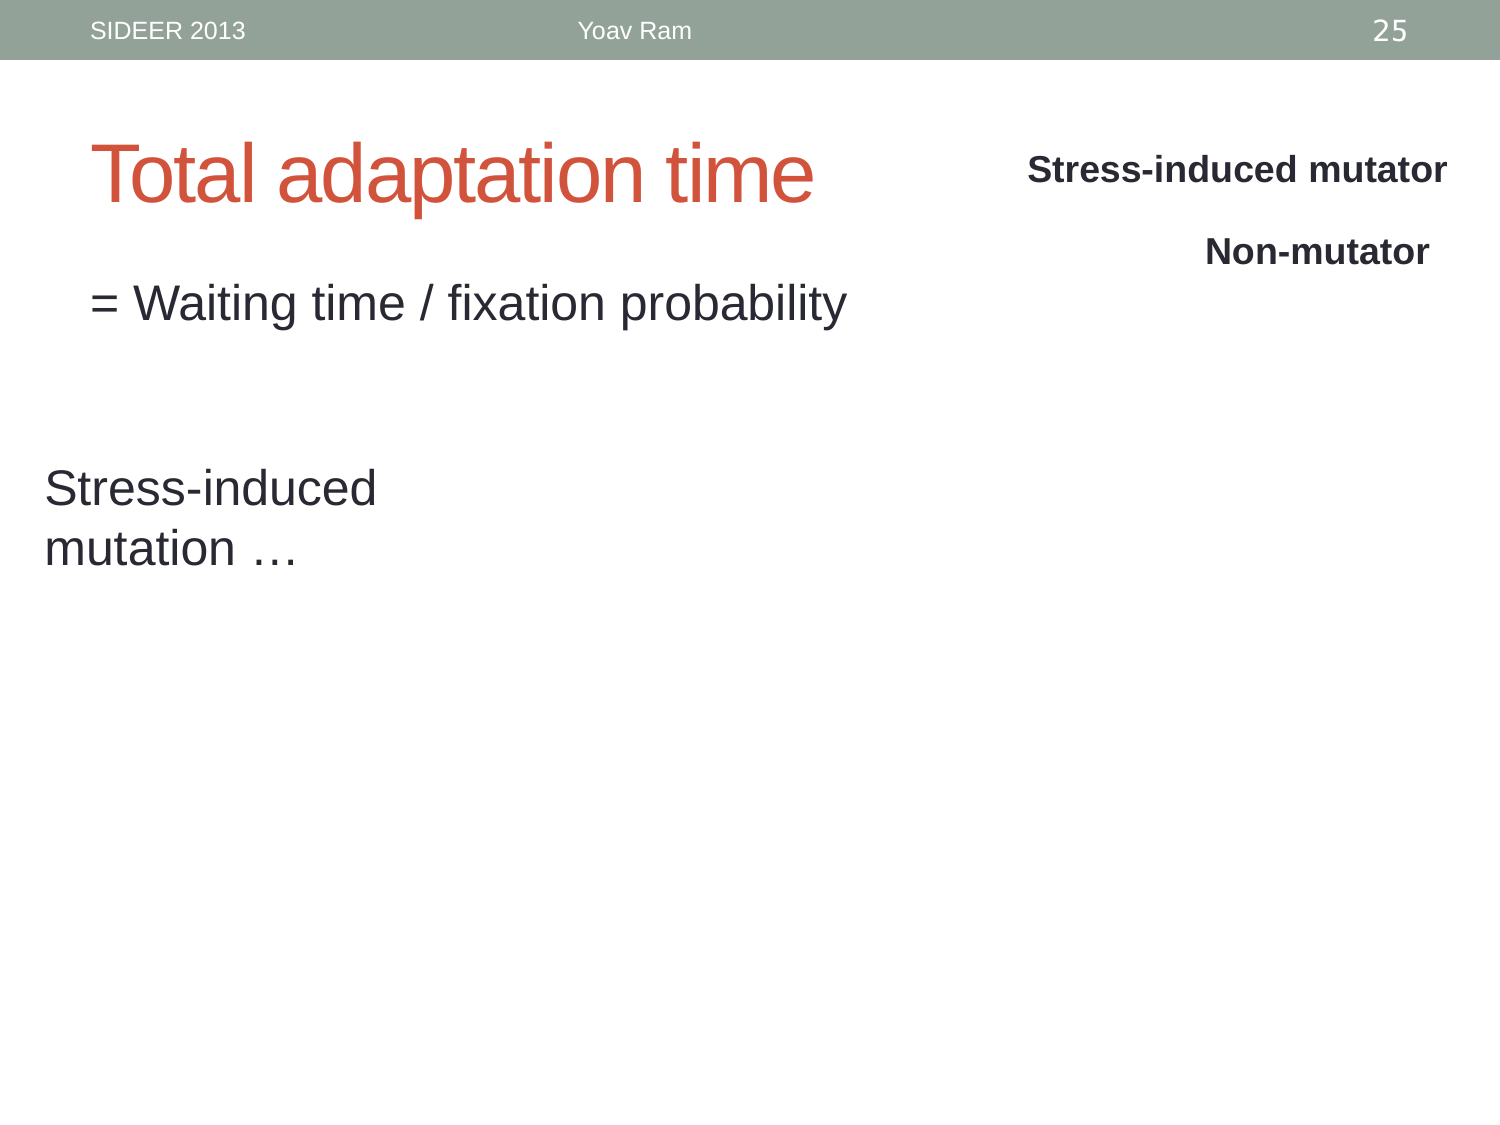

SIDEER 2013
Yoav Ram
25

# Total adaptation time
Stress-induced mutator
Non-mutator
= Waiting time / fixation probability
Stress-induced mutation …